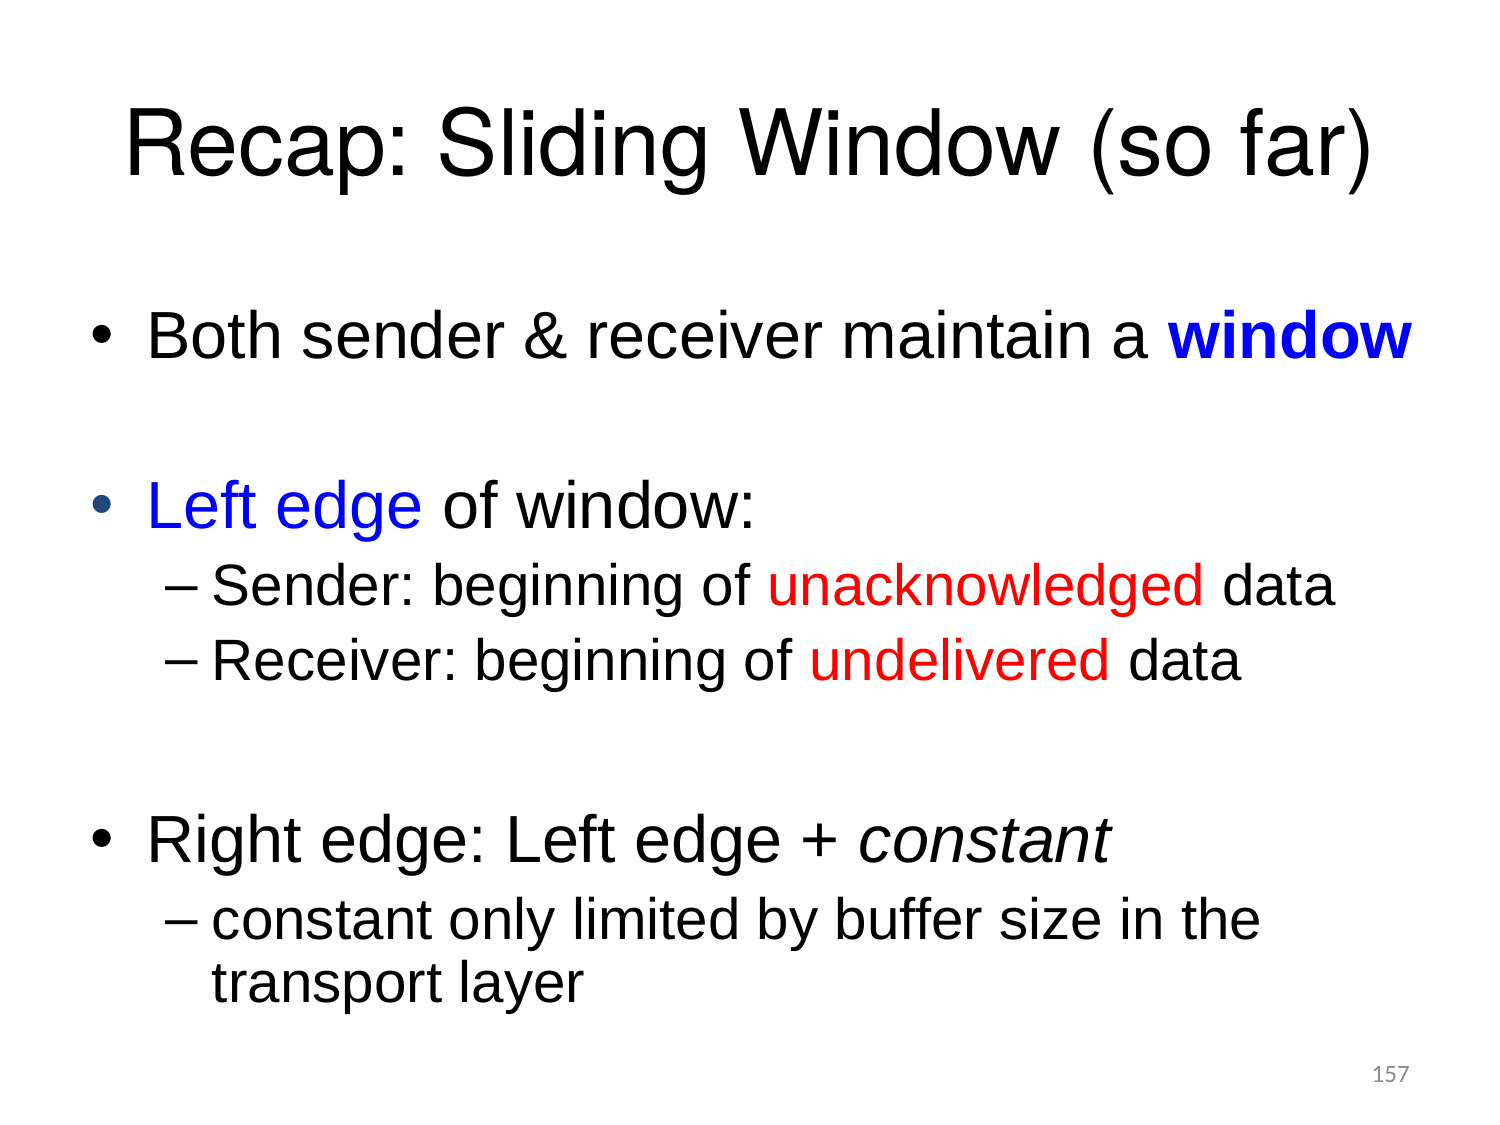

# Recap: Sliding Window (so far)

Both sender & receiver maintain a window

Left edge of window:
Sender: beginning of unacknowledged data
Receiver: beginning of undelivered data

Right edge: Left edge + constant
constant only limited by buffer size in the transport layer

157